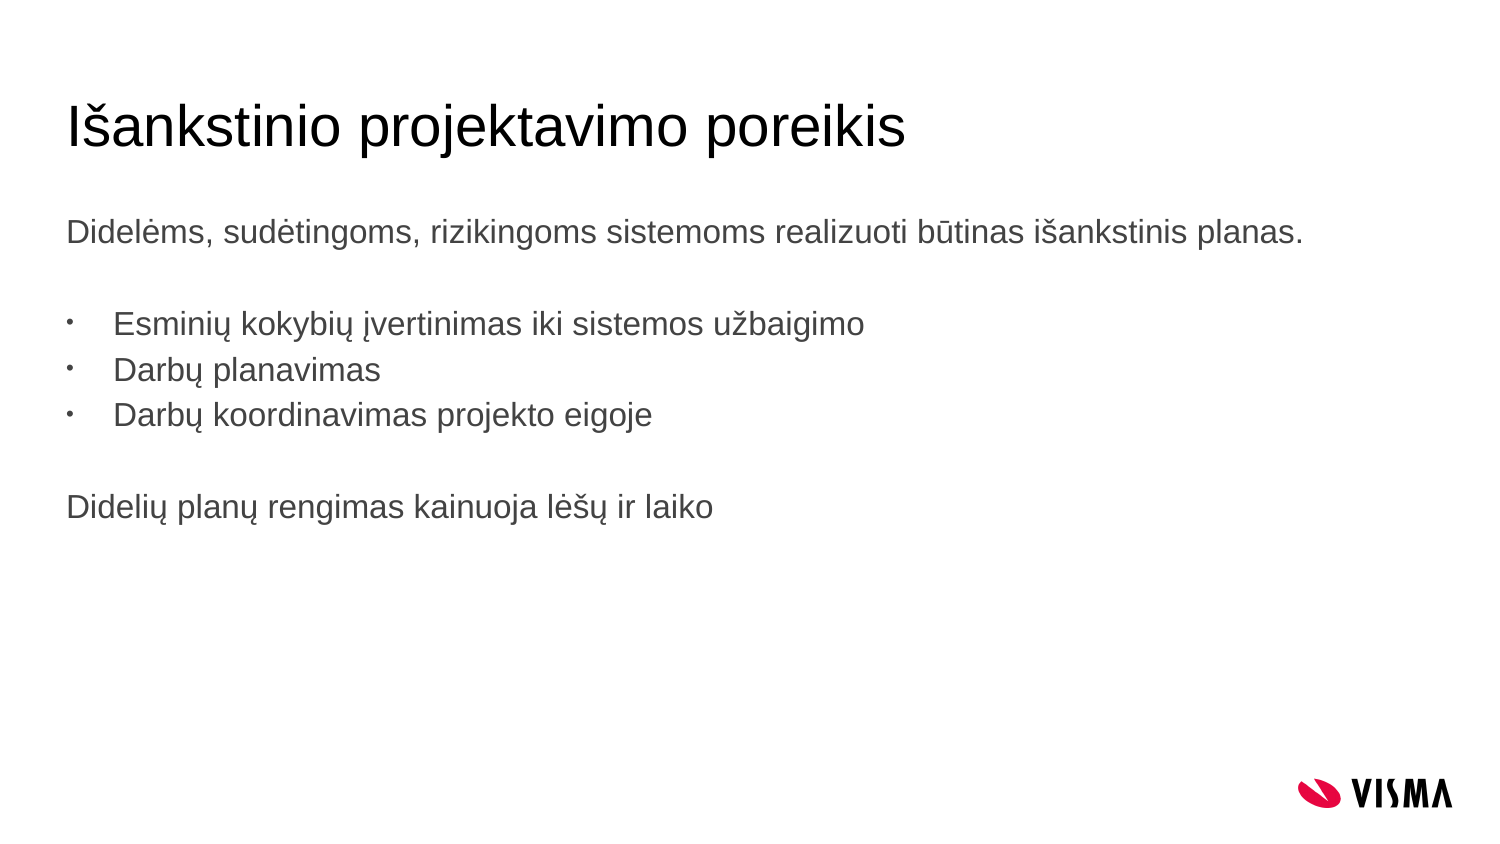

# Išankstinio projektavimo poreikis
Didelėms, sudėtingoms, rizikingoms sistemoms realizuoti būtinas išankstinis planas.

Esminių kokybių įvertinimas iki sistemos užbaigimo
Darbų planavimas
Darbų koordinavimas projekto eigoje

Didelių planų rengimas kainuoja lėšų ir laiko